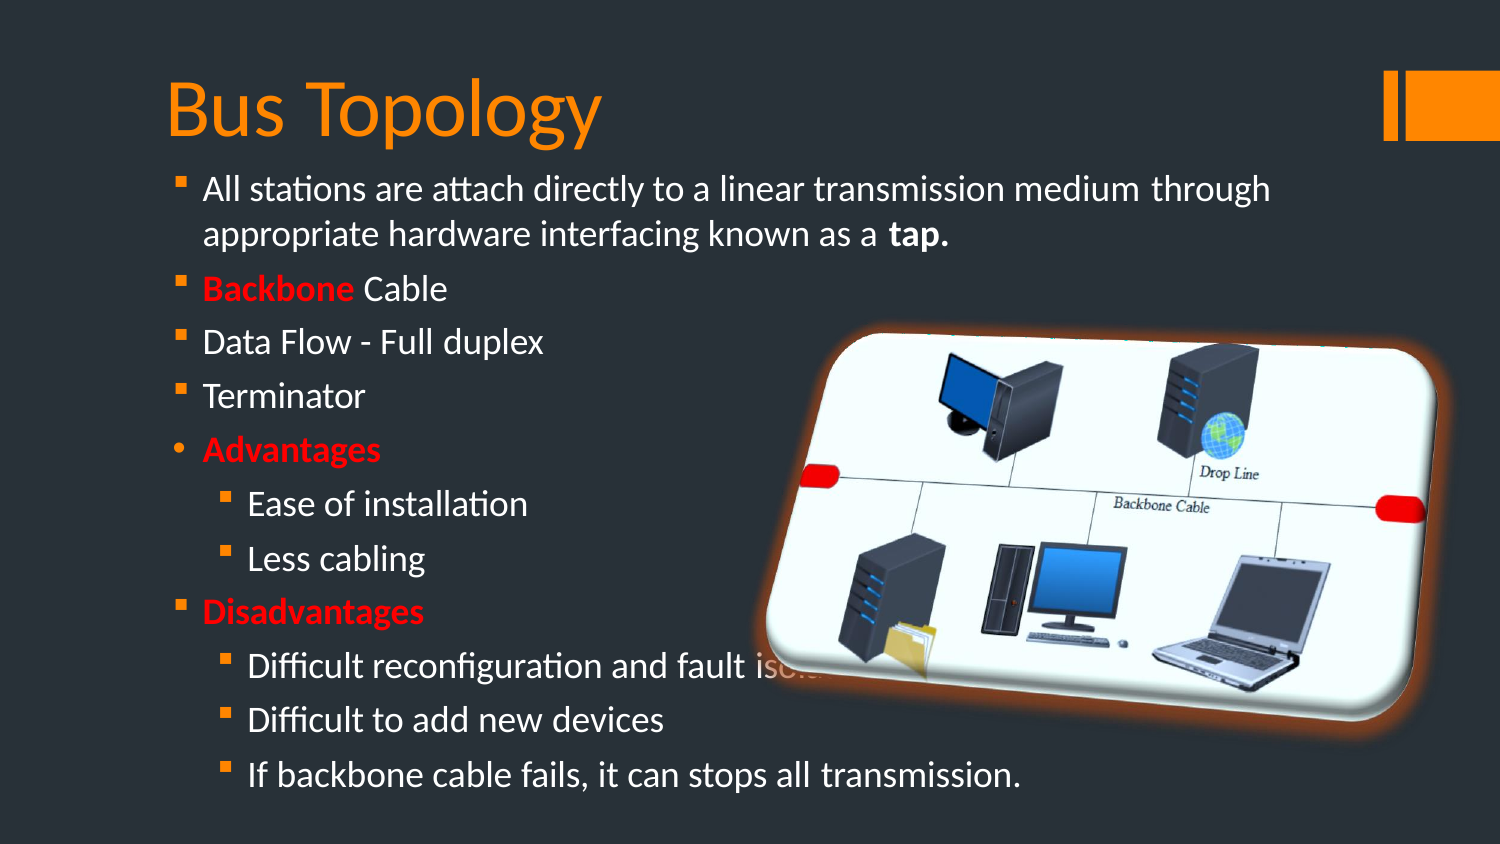

# Bus Topology
All stations are attach directly to a linear transmission medium through
appropriate hardware interfacing known as a tap.
Backbone Cable
Data Flow - Full duplex
Terminator
Advantages
Ease of installation
Less cabling
Disadvantages
Difficult reconfiguration and fault isolation
Difficult to add new devices
If backbone cable fails, it can stops all transmission.